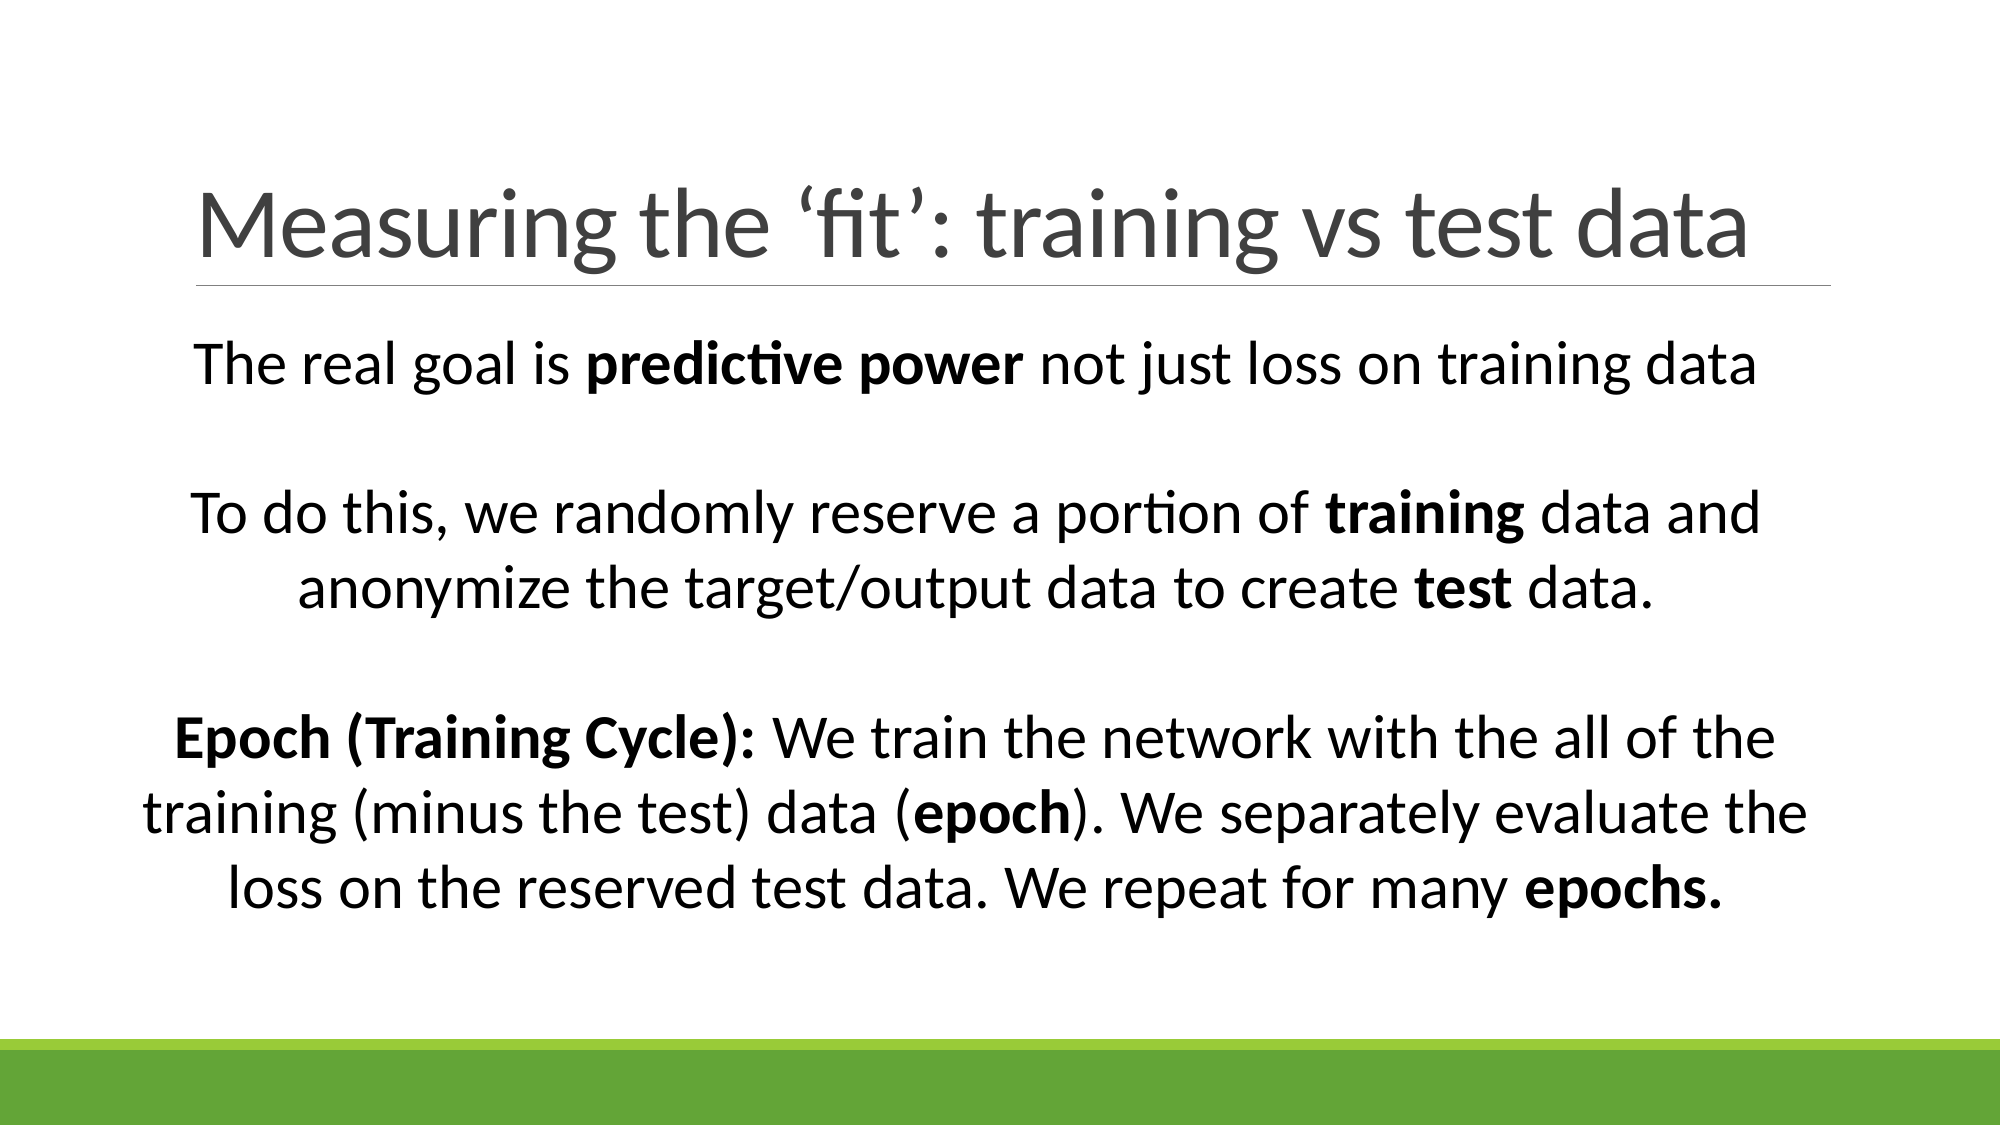

# Measuring the ‘fit’: training vs test data
The real goal is predictive power not just loss on training data

To do this, we randomly reserve a portion of training data and anonymize the target/output data to create test data.

Epoch (Training Cycle): We train the network with the all of the training (minus the test) data (epoch). We separately evaluate the loss on the reserved test data. We repeat for many epochs.